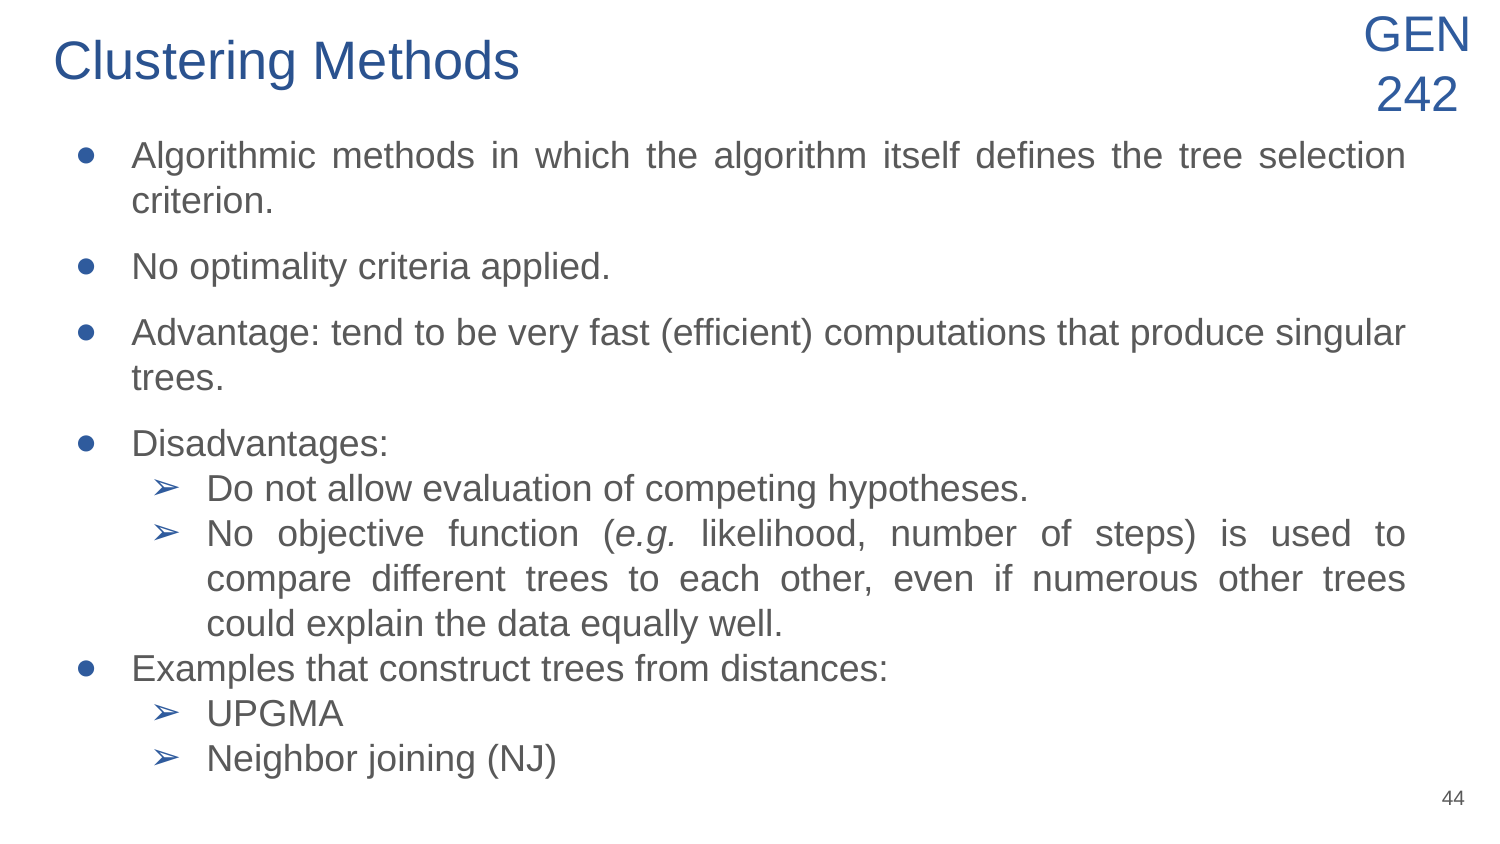

# Clustering Methods
Algorithmic methods in which the algorithm itself defines the tree selection criterion.
No optimality criteria applied.
Advantage: tend to be very fast (efficient) computations that produce singular trees.
Disadvantages:
Do not allow evaluation of competing hypotheses.
No objective function (e.g. likelihood, number of steps) is used to compare different trees to each other, even if numerous other trees could explain the data equally well.
Examples that construct trees from distances:
UPGMA
Neighbor joining (NJ)
44